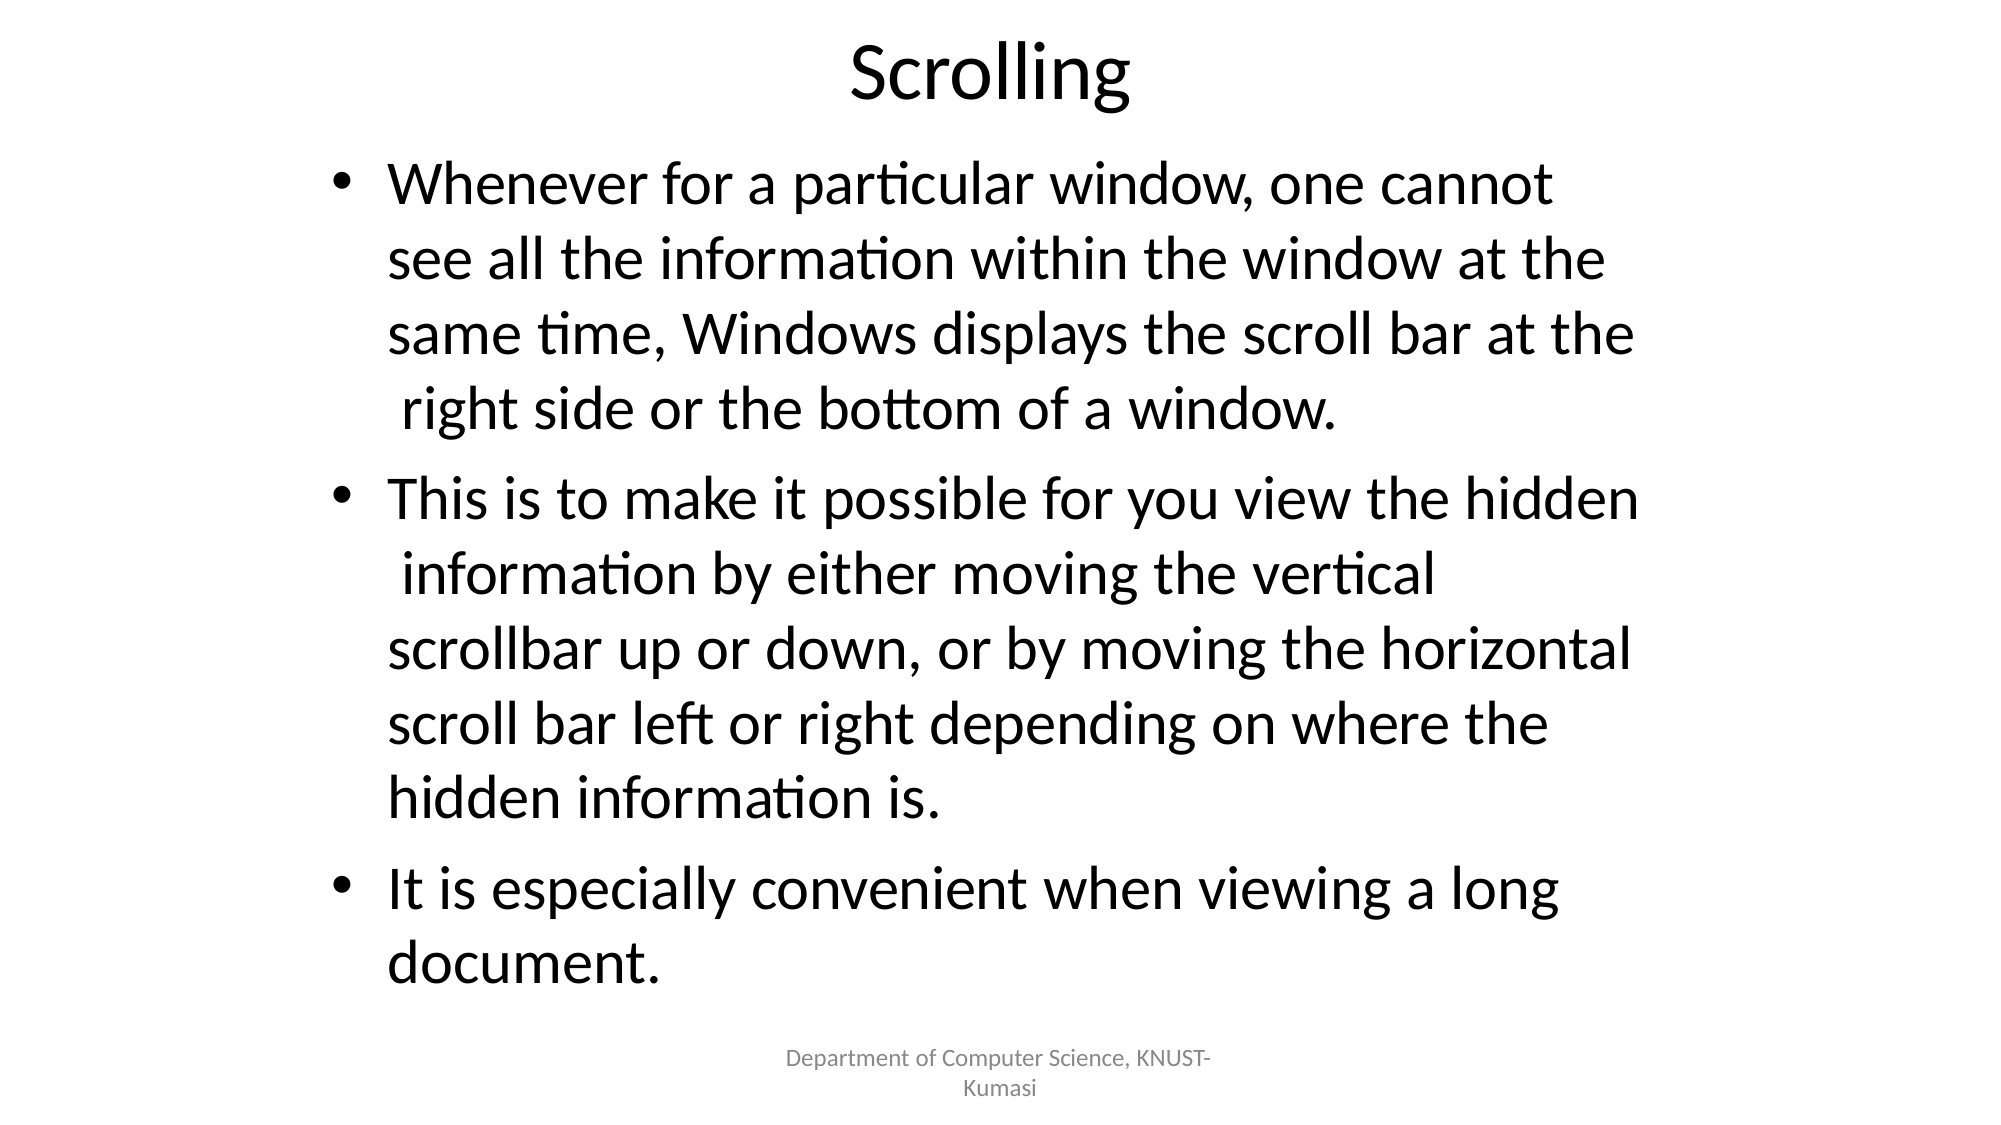

# Scrolling
Whenever for a particular window, one cannot  see all the information within the window at the  same time, Windows displays the scroll bar at the  right side or the bottom of a window.
This is to make it possible for you view the hidden  information by either moving the vertical  scrollbar up or down, or by moving the horizontal  scroll bar left or right depending on where the  hidden information is.
It is especially convenient when viewing a long document.
Department of Computer Science, KNUST-
Kumasi